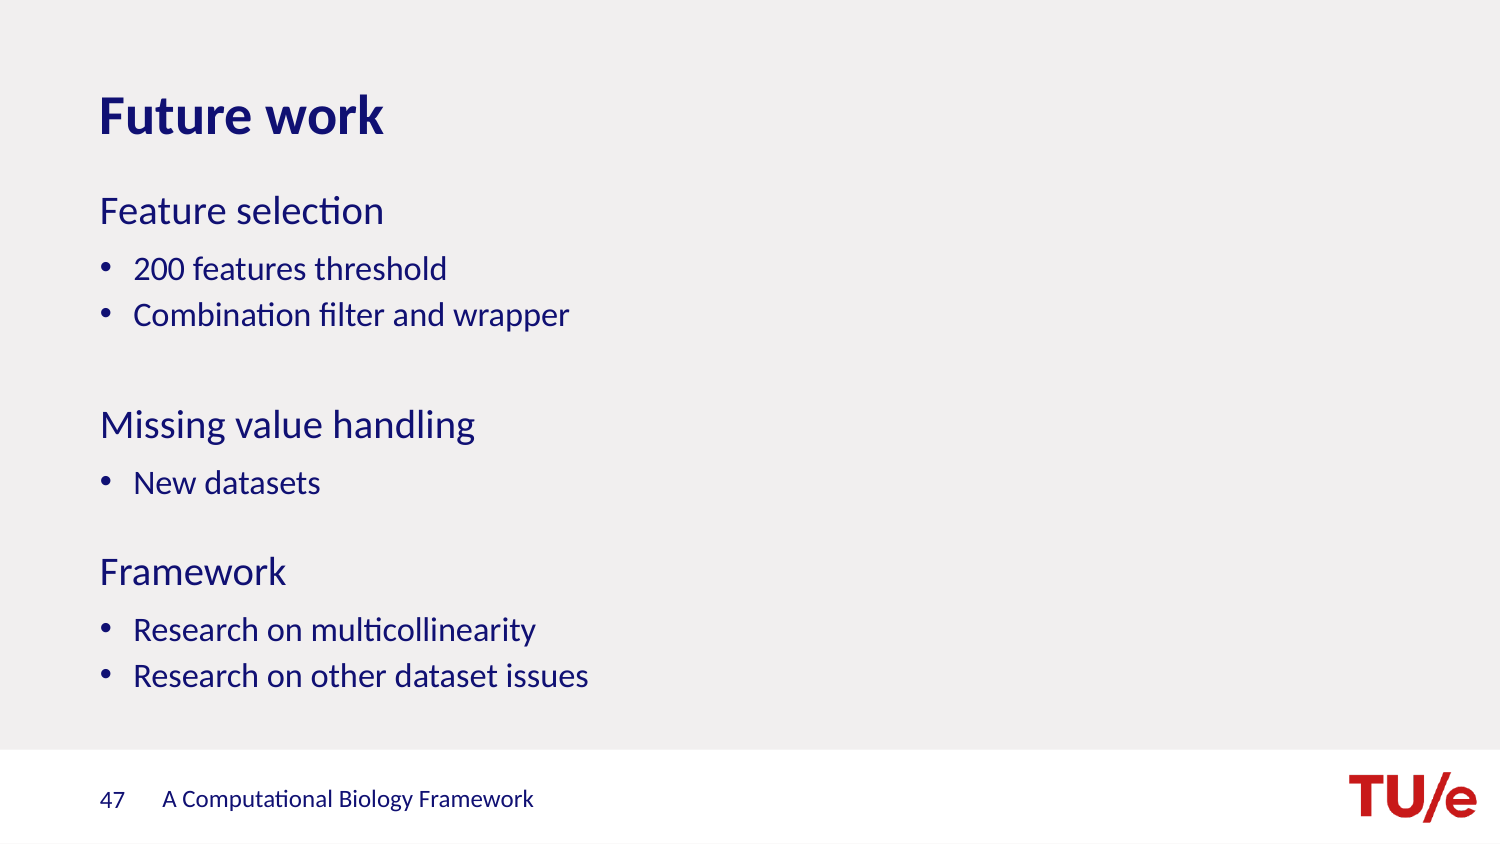

# Future work
Feature selection
200 features threshold
Combination filter and wrapper

Missing value handling
New datasets

Framework
Research on multicollinearity
Research on other dataset issues

A Computational Biology Framework
47